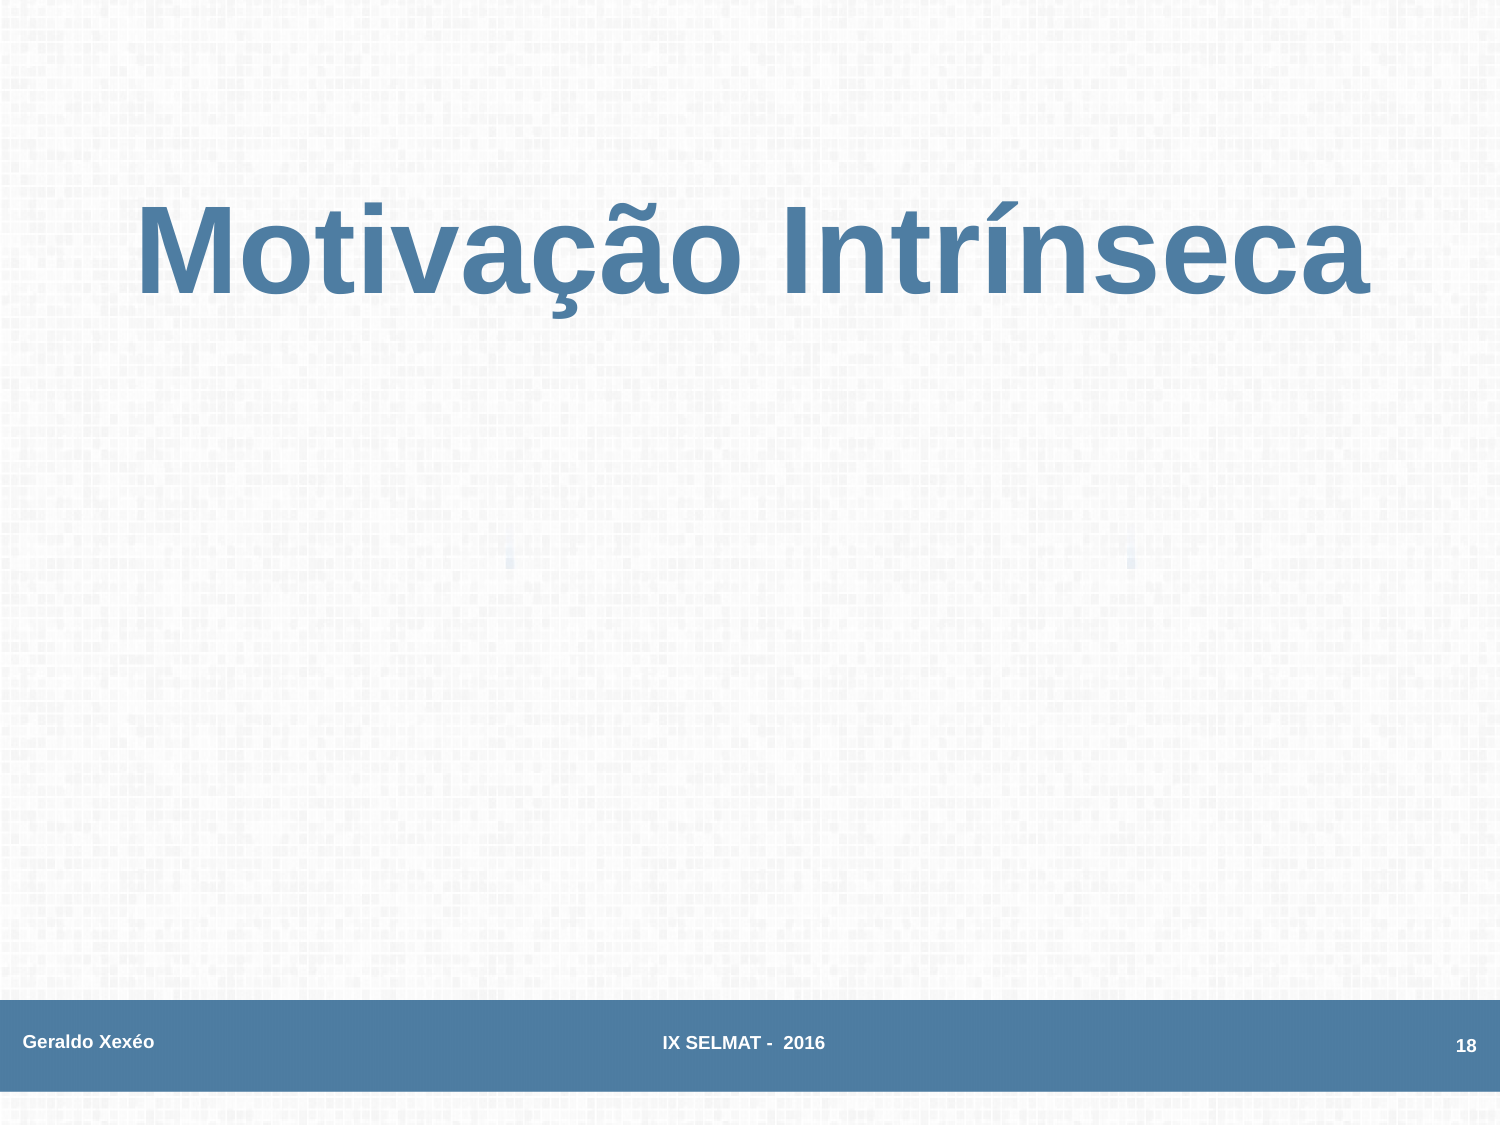

# Motivação Intrínseca
Geraldo Xexéo
IX SELMAT -  2016
18